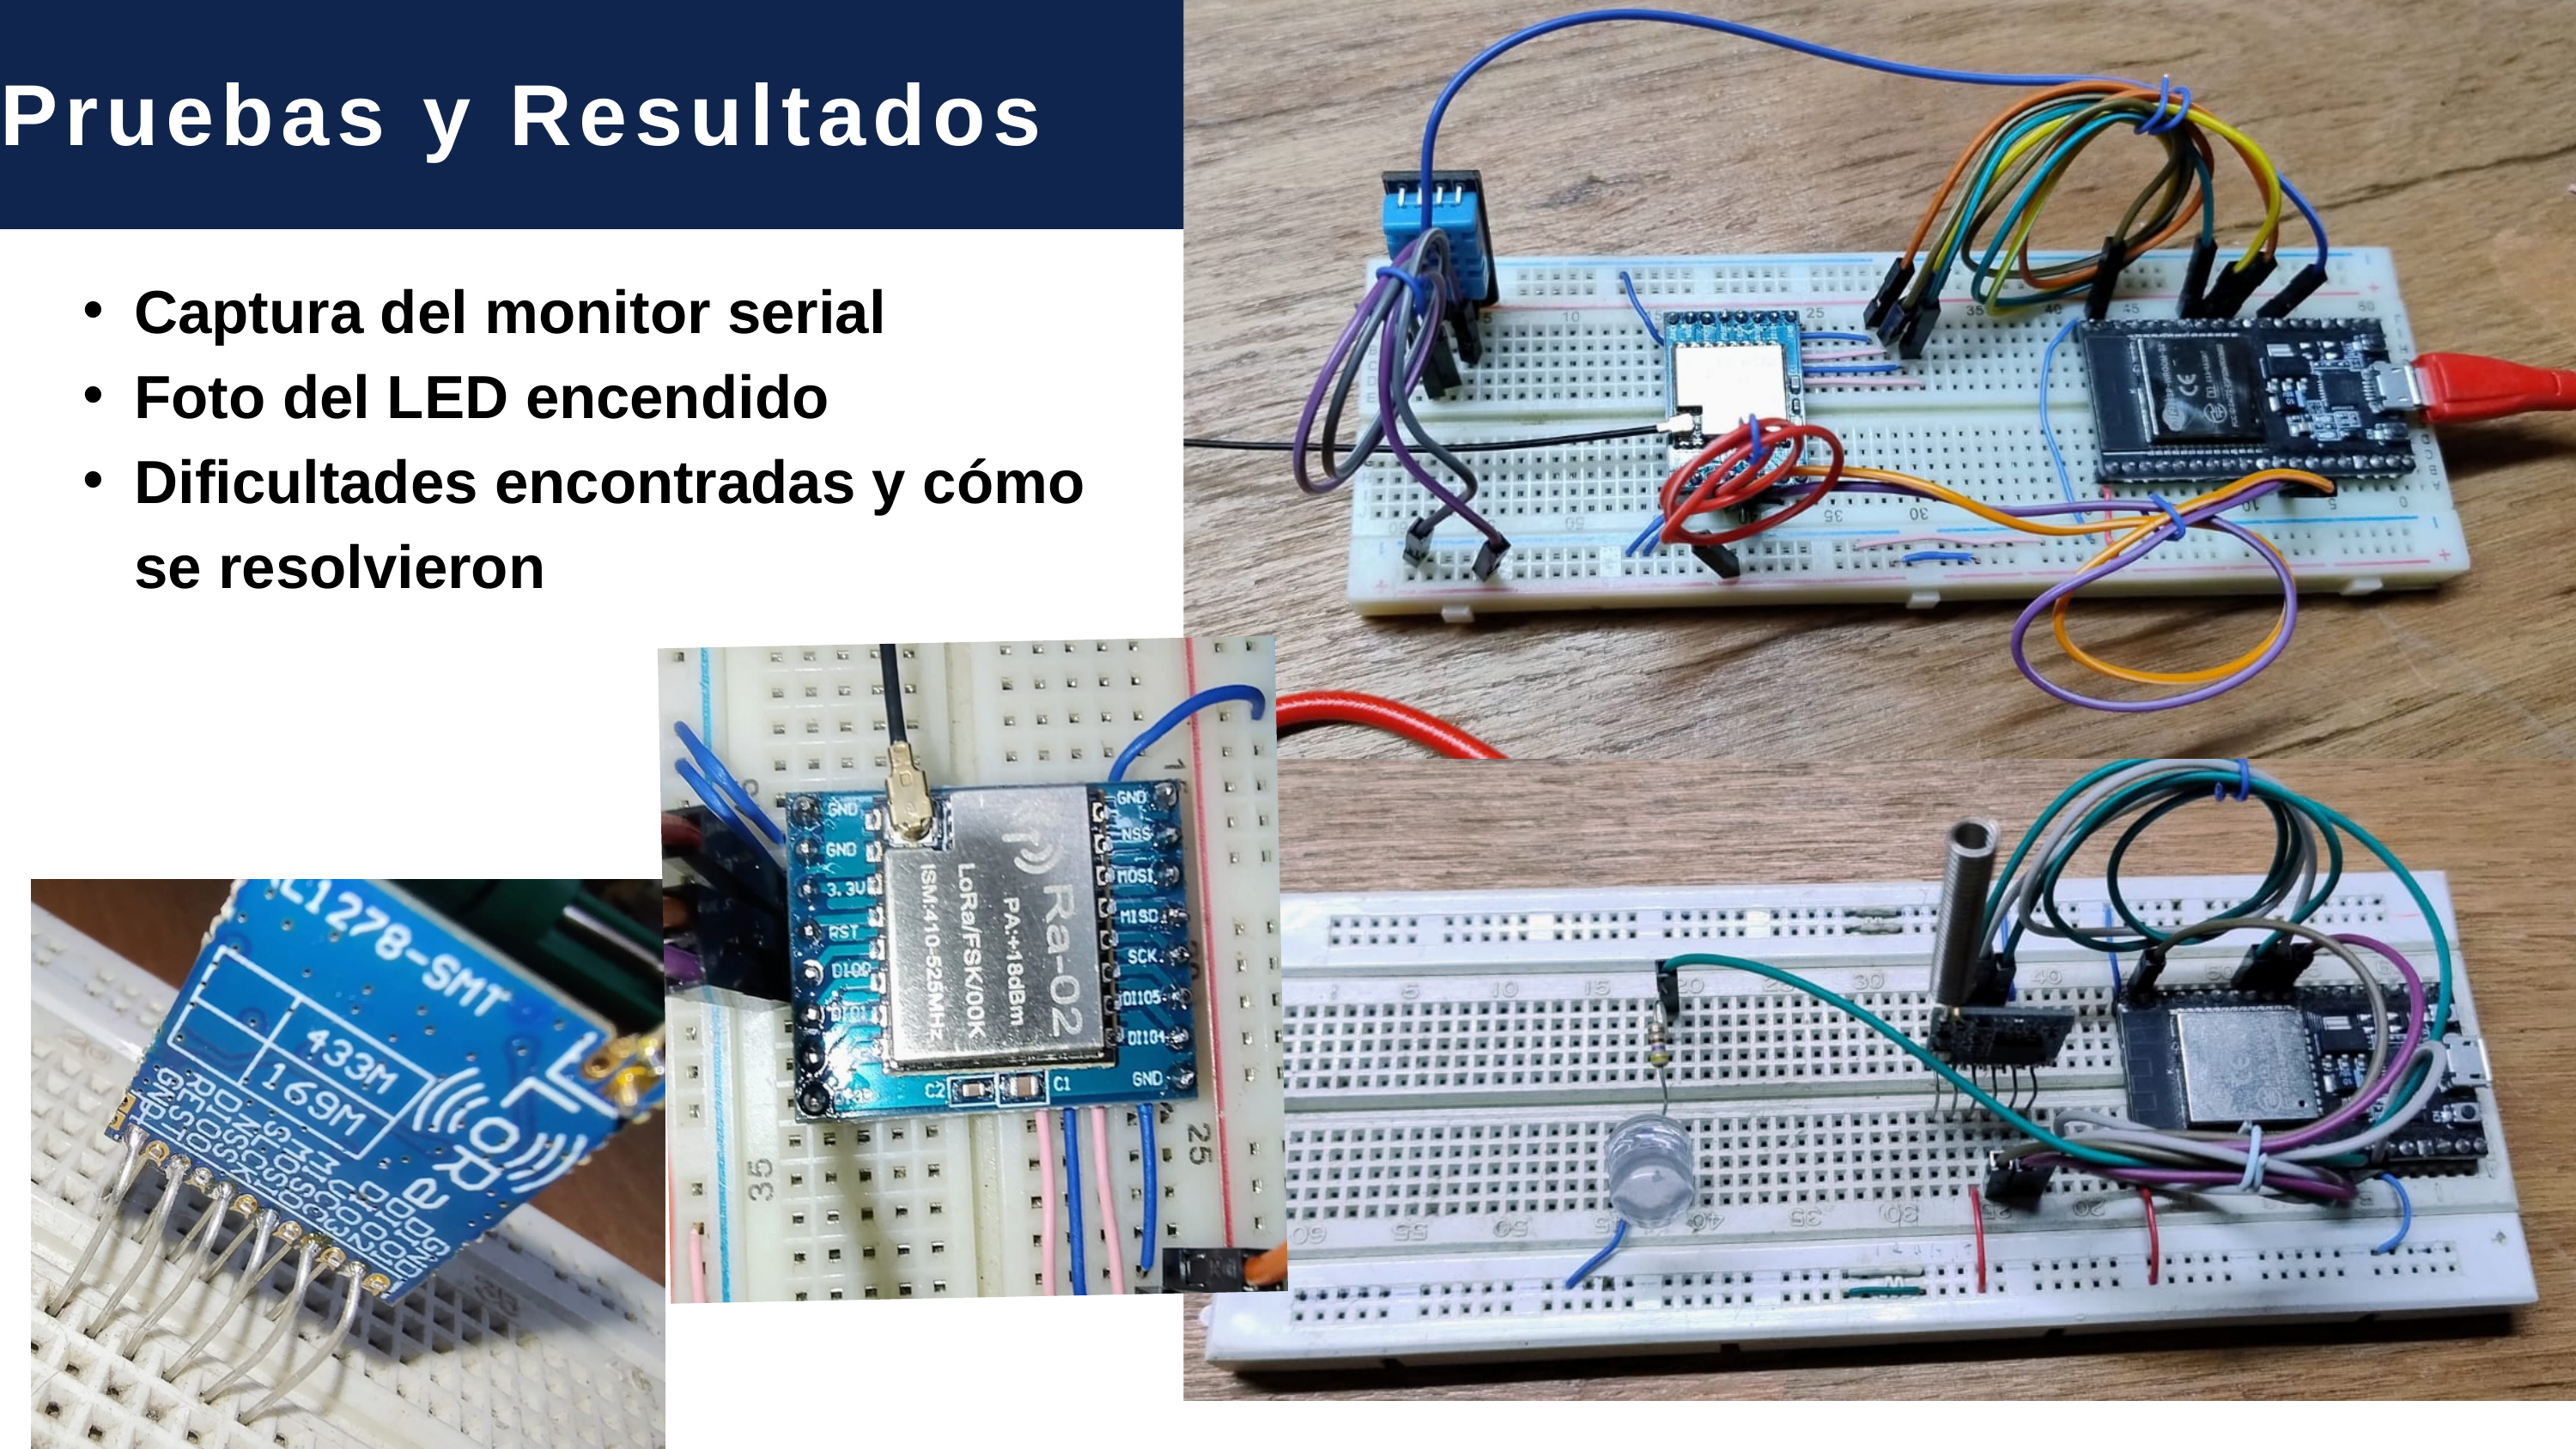

Pruebas y Resultados
Captura del monitor serial
Foto del LED encendido
Dificultades encontradas y cómo se resolvieron